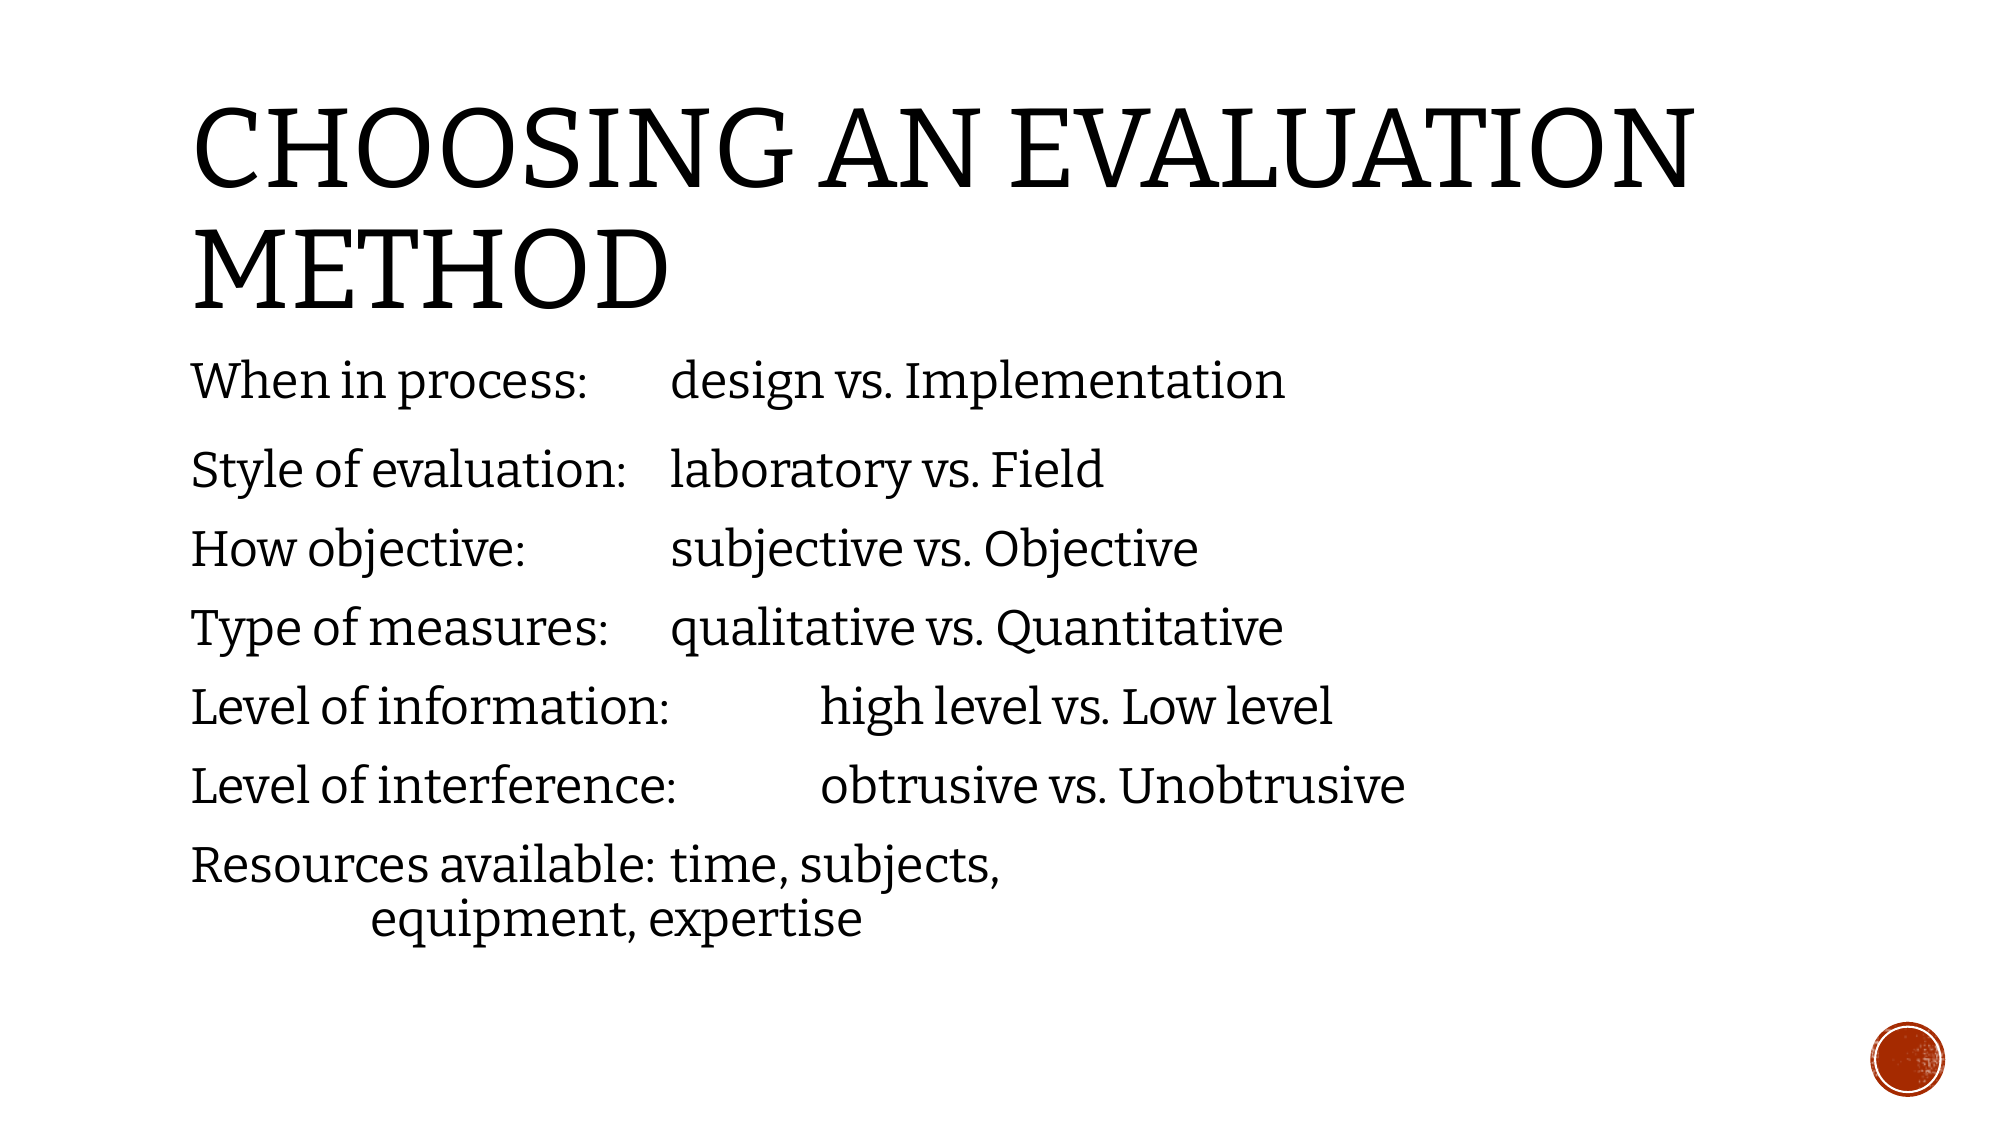

# Choosing an Evaluation Method
When in process:	design vs. Implementation
Style of evaluation:	laboratory vs. Field
How objective:	subjective vs. Objective
Type of measures:	qualitative vs. Quantitative
Level of information:	high level vs. Low level
Level of interference:	obtrusive vs. Unobtrusive
Resources available:	time, subjects,
	equipment, expertise